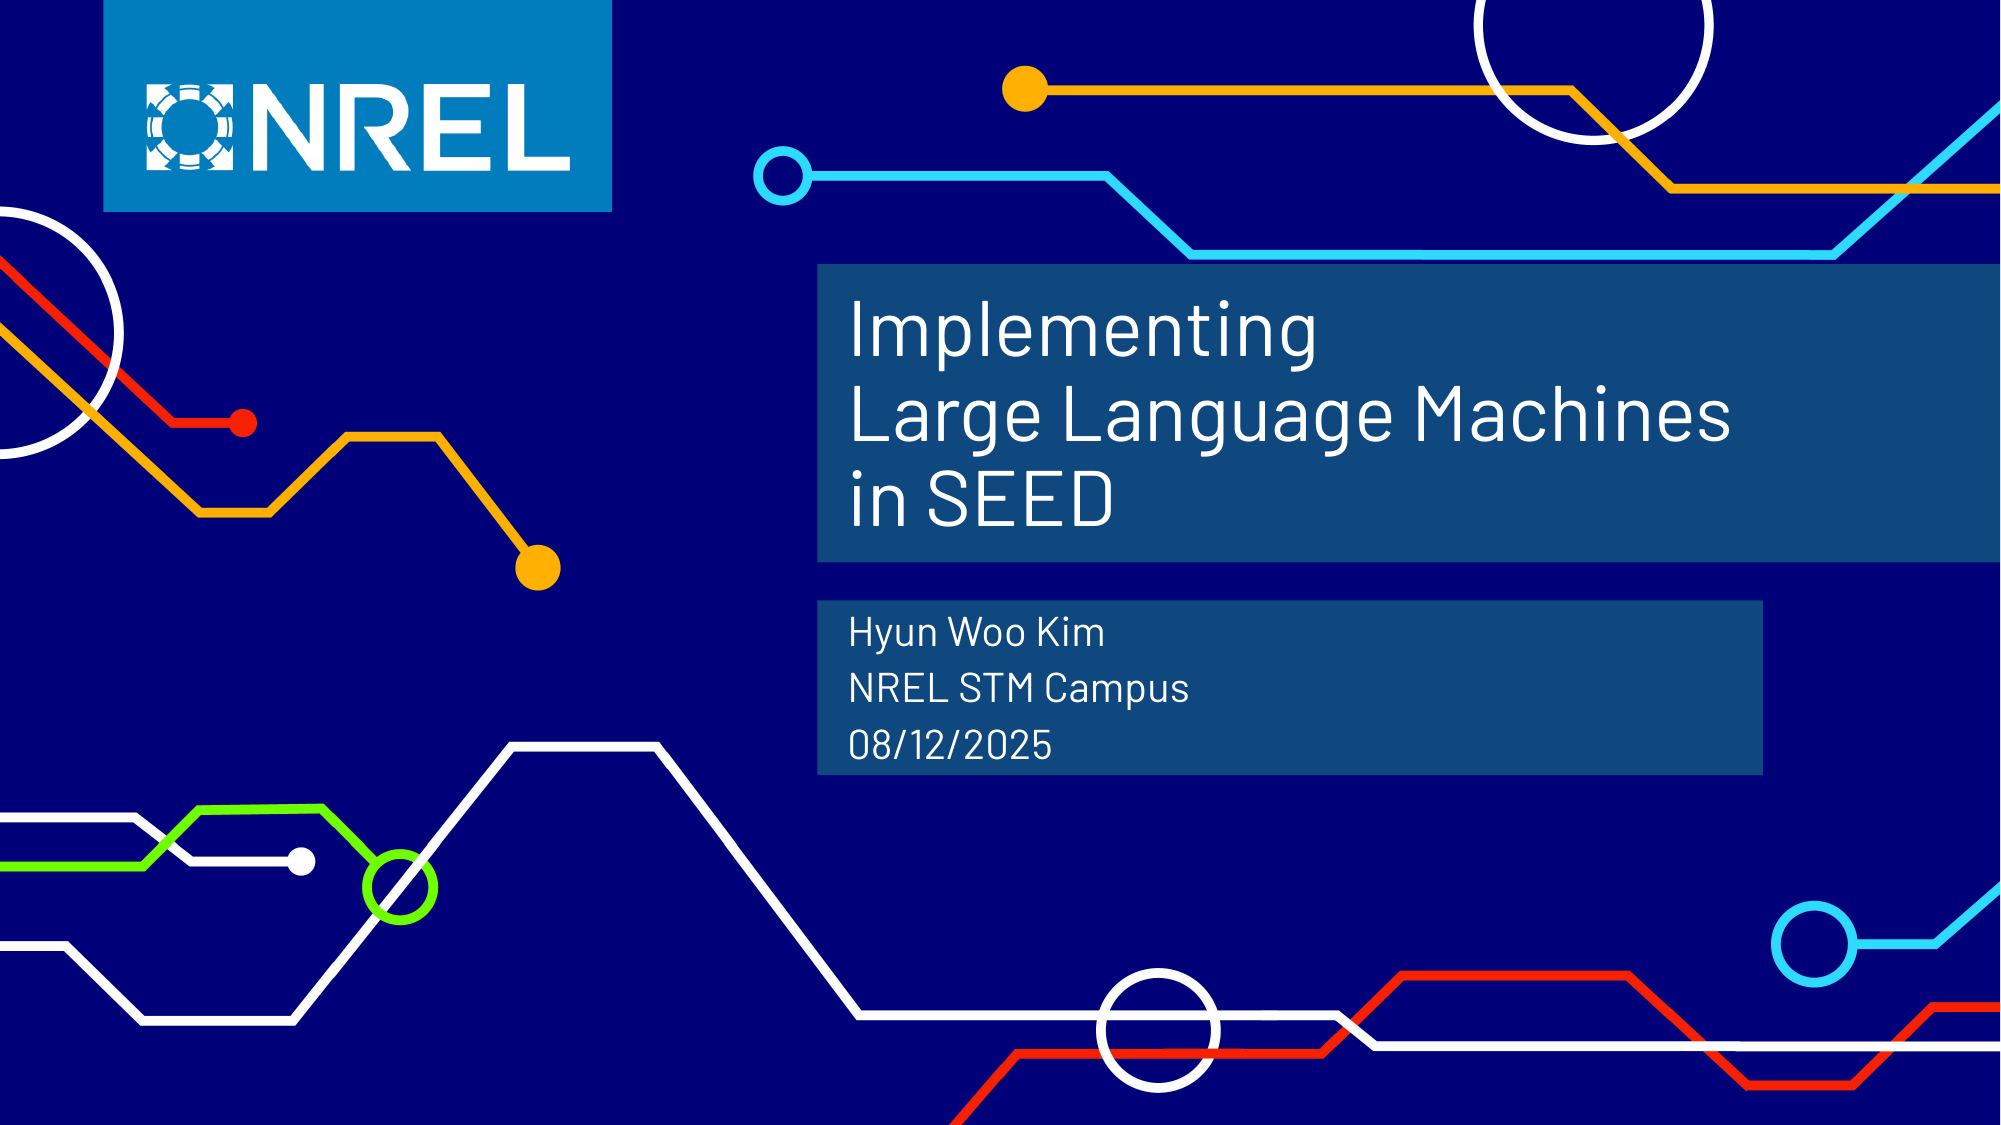

# Implementing Large Language Machines in SEED
Hyun Woo Kim
NREL STM Campus
08/12/2025